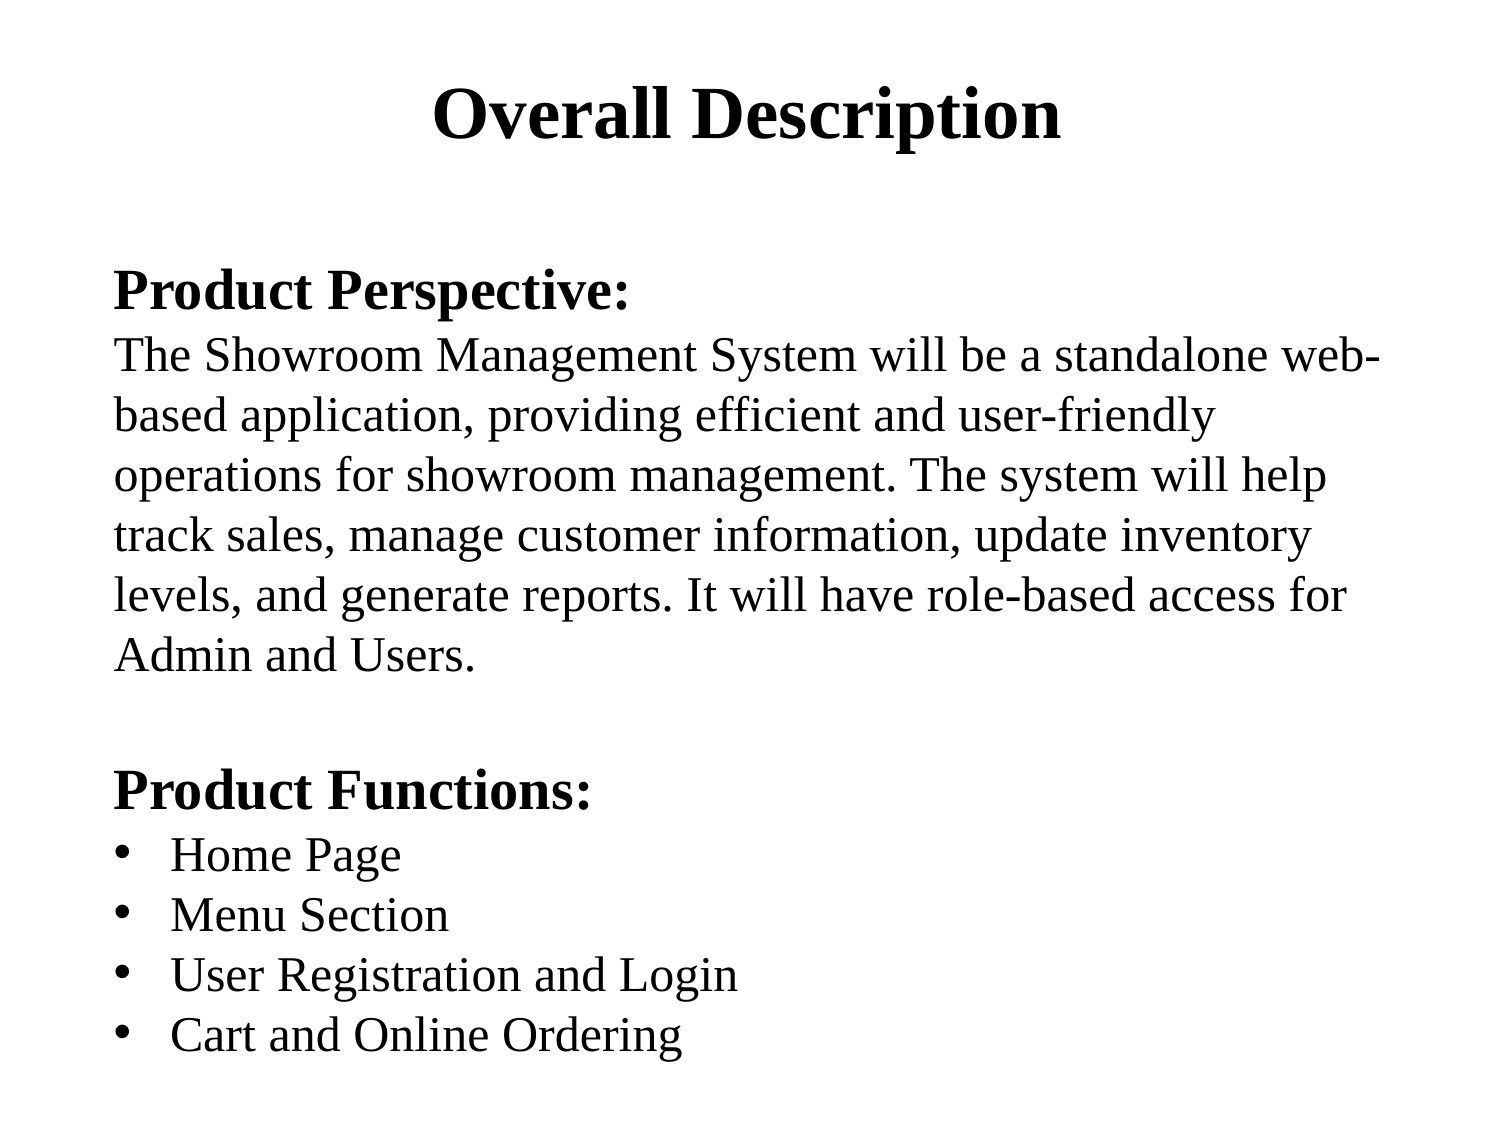

Overall Description
Product Perspective:
The Showroom Management System will be a standalone web-based application, providing efficient and user-friendly operations for showroom management. The system will help track sales, manage customer information, update inventory levels, and generate reports. It will have role-based access for Admin and Users.

Product Functions:
Home Page
Menu Section
User Registration and Login
Cart and Online Ordering